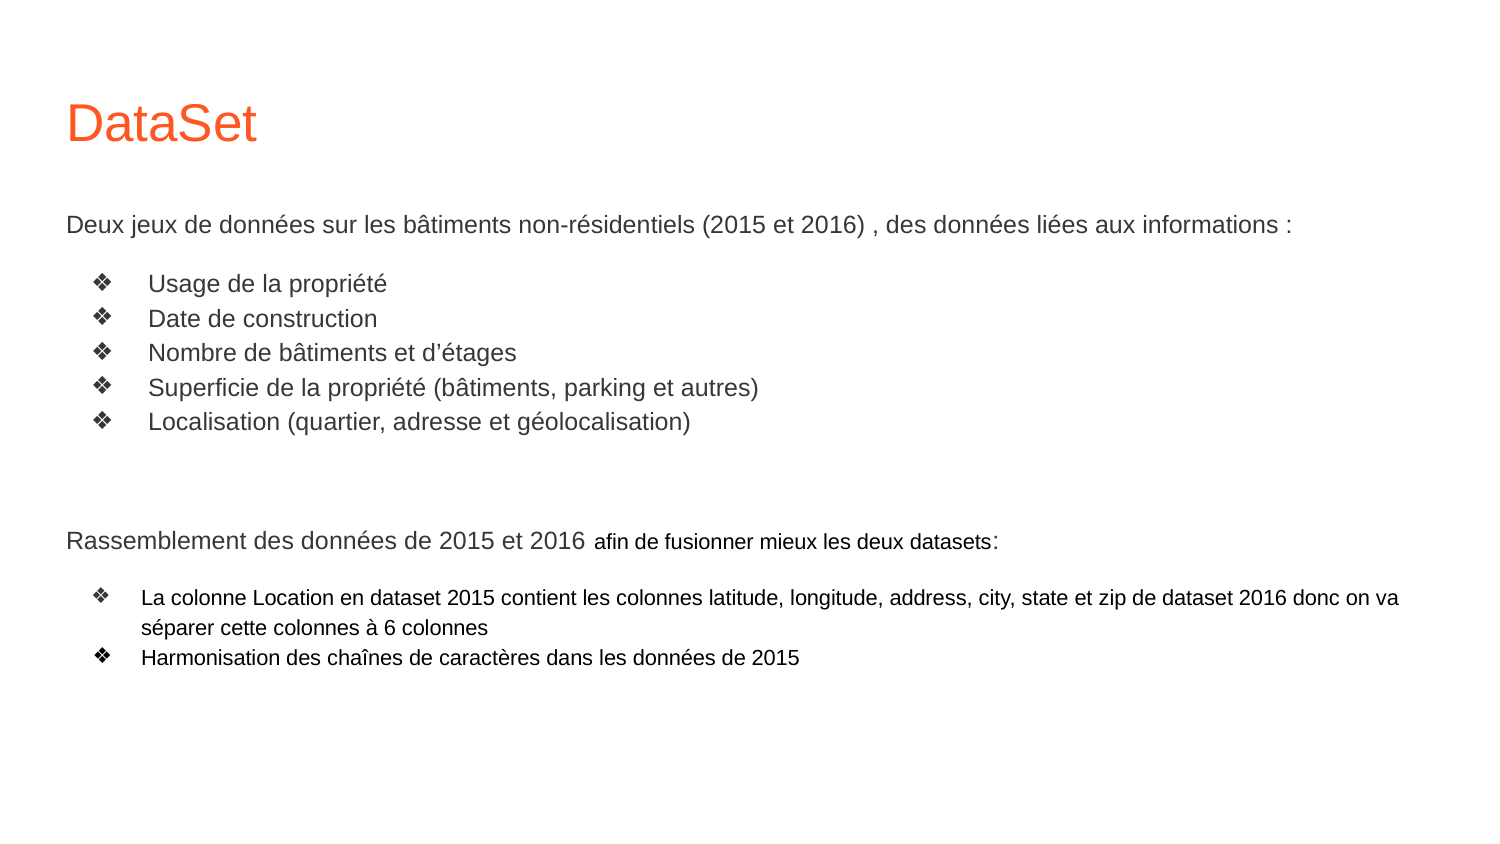

# DataSet
Deux jeux de données sur les bâtiments non-résidentiels (2015 et 2016) , des données liées aux informations :
 Usage de la propriété
 Date de construction
 Nombre de bâtiments et d’étages
 Superficie de la propriété (bâtiments, parking et autres)
 Localisation (quartier, adresse et géolocalisation)

Rassemblement des données de 2015 et 2016 afin de fusionner mieux les deux datasets:
La colonne Location en dataset 2015 contient les colonnes latitude, longitude, address, city, state et zip de dataset 2016 donc on va séparer cette colonnes à 6 colonnes
Harmonisation des chaînes de caractères dans les données de 2015